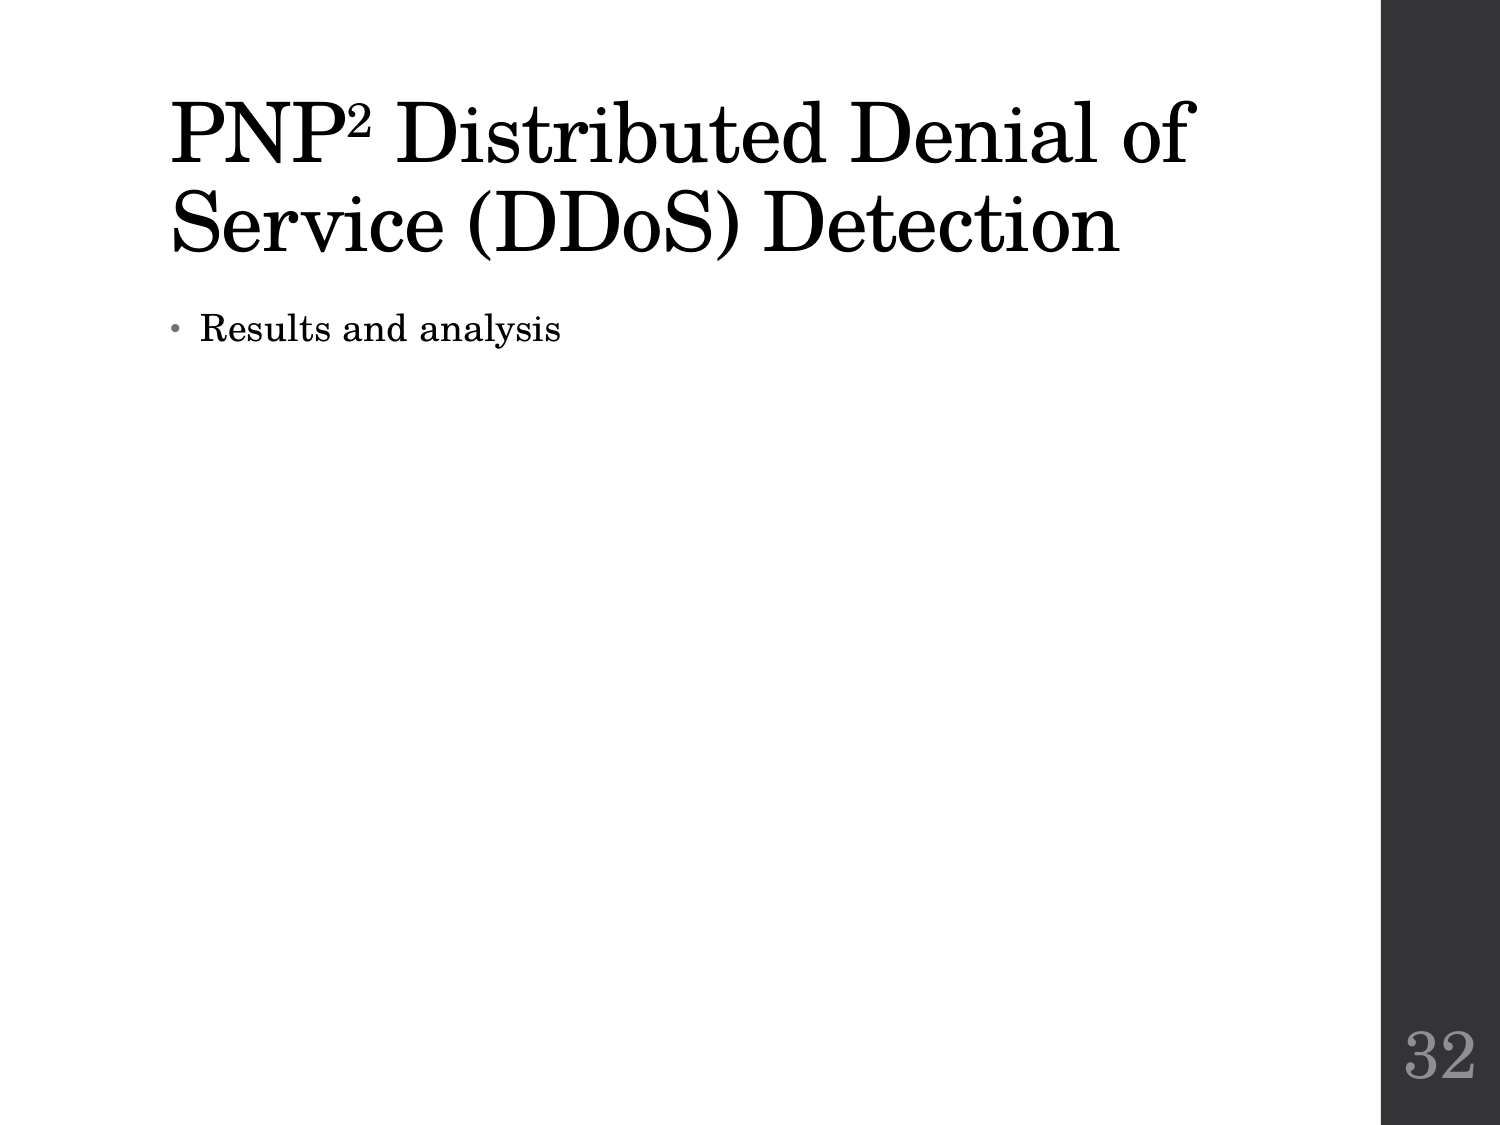

# PNP2 Distributed Denial of Service (DDoS) Detection
Results and analysis
32